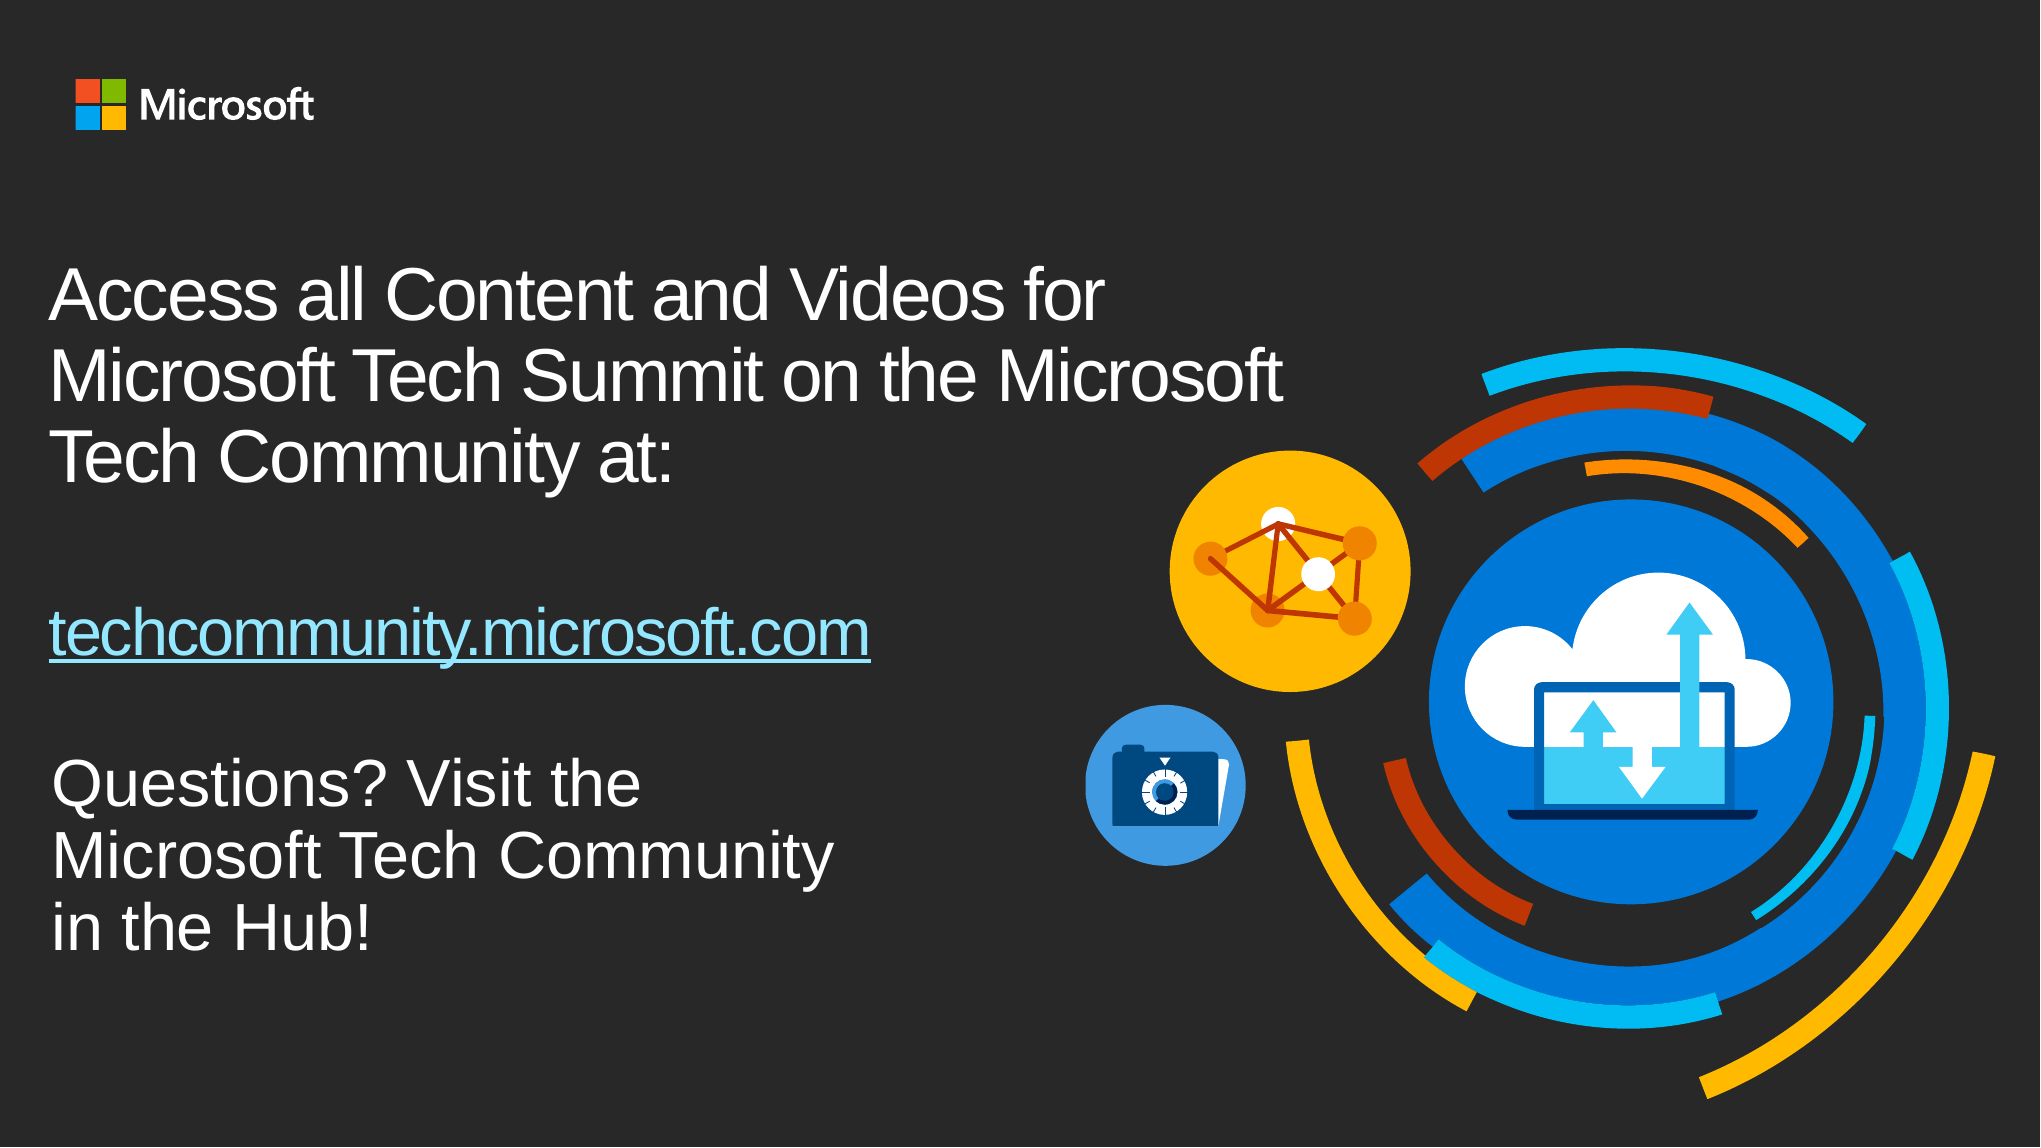

# Access all Content and Videos for Microsoft Tech Summit on the Microsoft Tech Community at: techcommunity.microsoft.com
Questions? Visit the Microsoft Tech Community in the Hub!